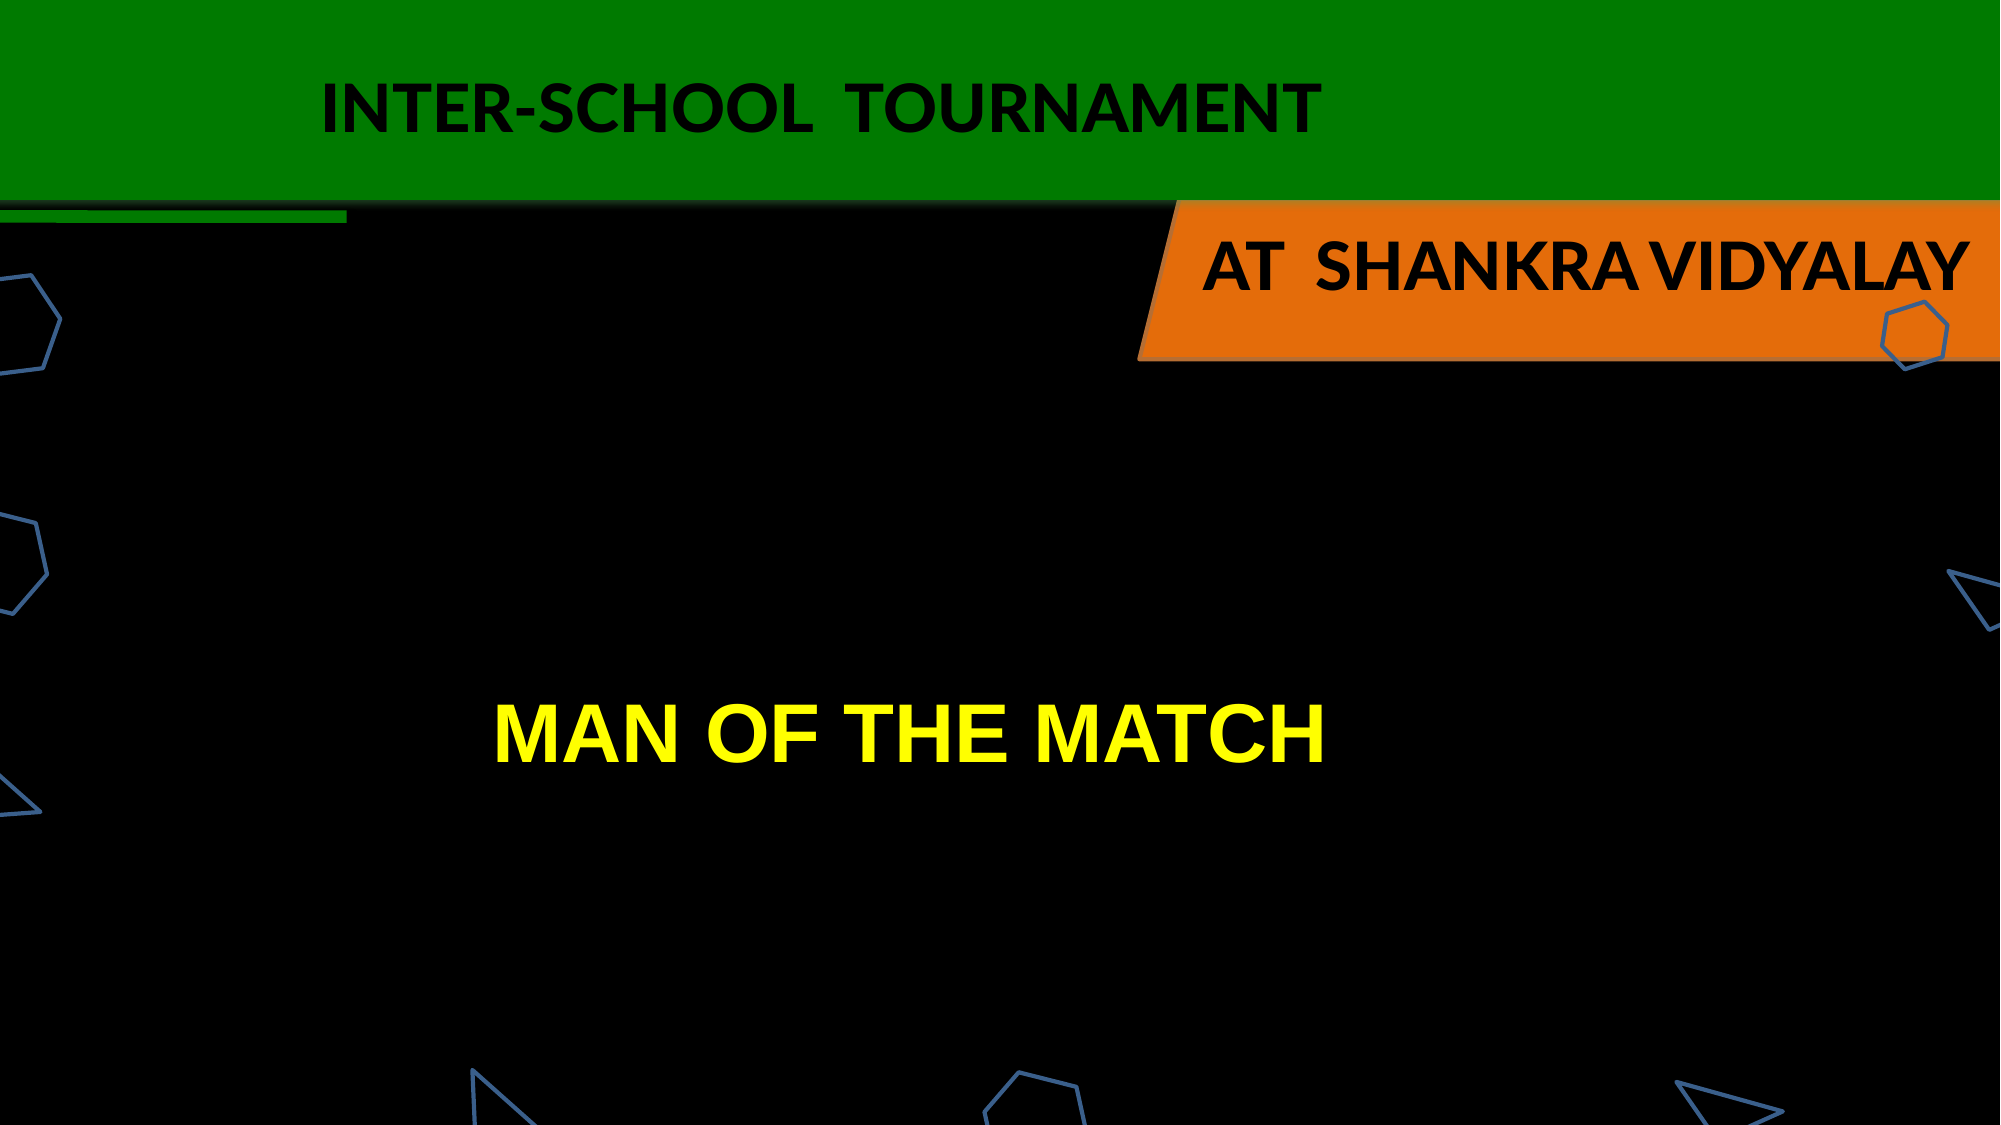

INTER-DISTRICT  CRICKET  TOURNAMENT

INTER-SCHOOL  TOURNAMENT
SEC – 10, BHILAI

AT  SHANKRA VIDYALAY

SATYAM DHRITLAHRE
	  MAN OF THE MATCH